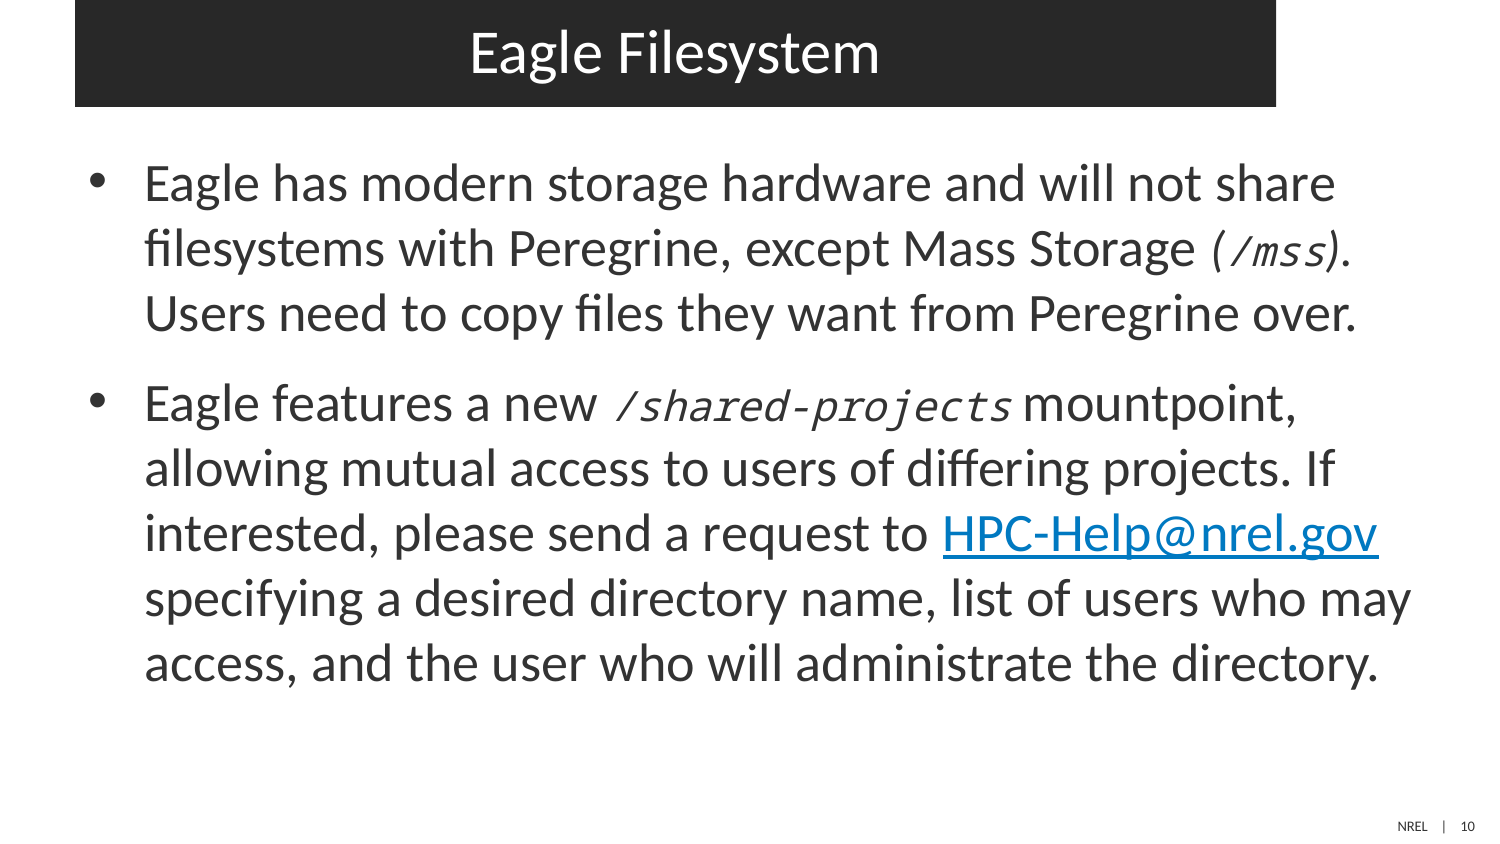

# Eagle Filesystem
Eagle has modern storage hardware and will not share filesystems with Peregrine, except Mass Storage (/mss).
Users need to copy files they want from Peregrine over.
Eagle features a new /shared-projects mountpoint, allowing mutual access to users of differing projects. If interested, please send a request to HPC-Help@nrel.gov specifying a desired directory name, list of users who may access, and the user who will administrate the directory.